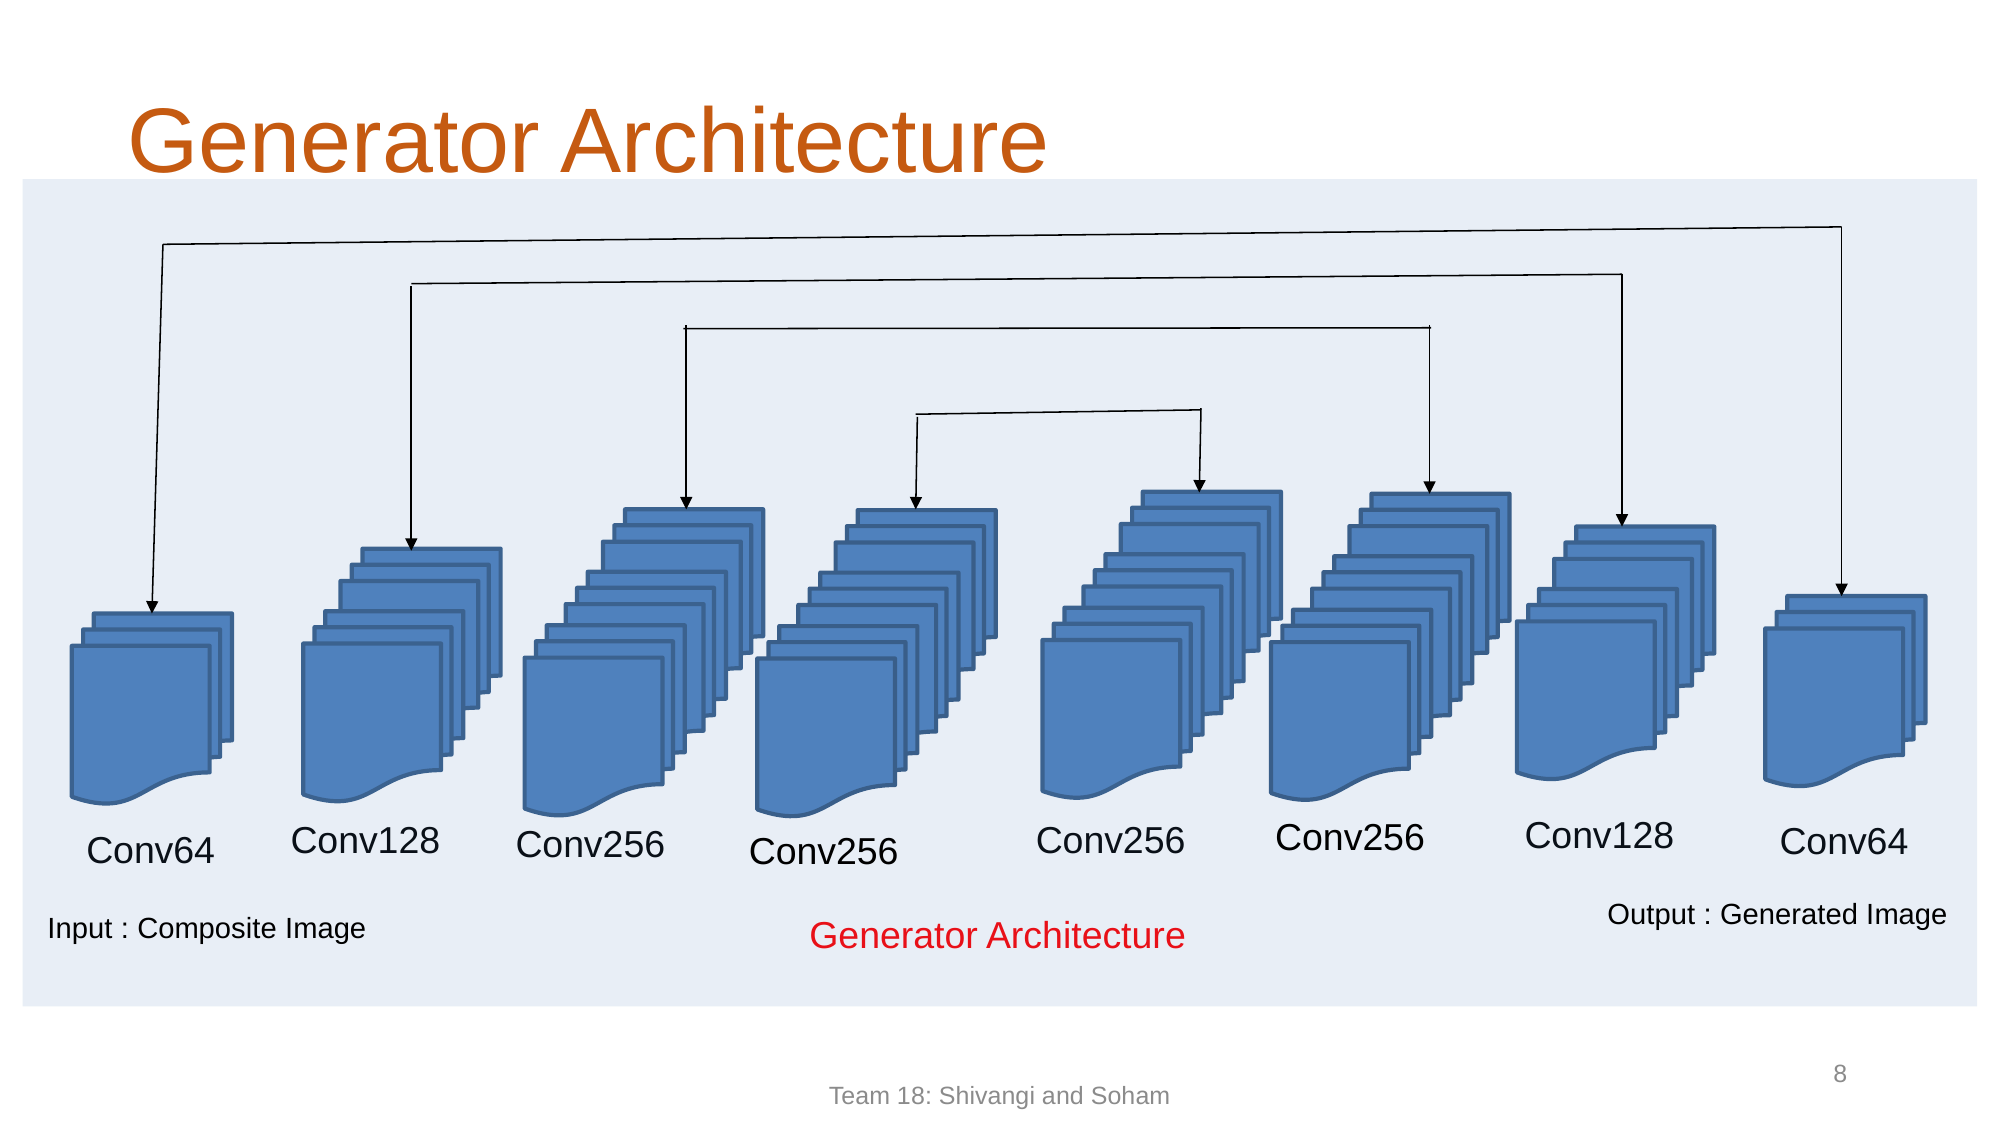

Generator Architecture

Conv128
Conv256
Conv256
Conv128
Conv64
Conv256
Conv64
Conv256
Output : Generated Image
Input : Composite Image
Generator Architecture
8
Team 18: Shivangi and Soham